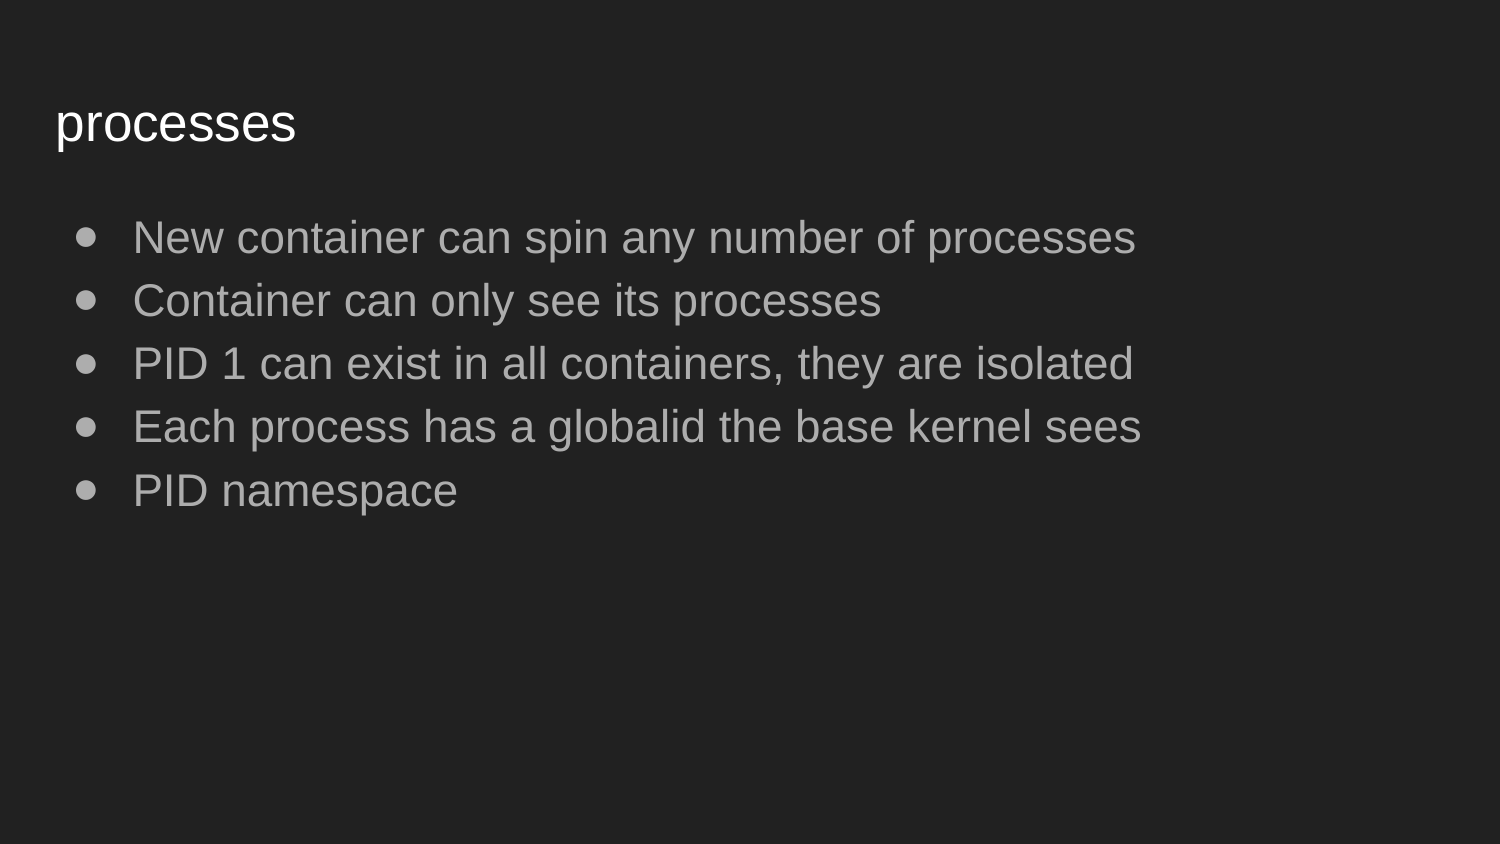

# processes
New container can spin any number of processes
Container can only see its processes
PID 1 can exist in all containers, they are isolated
Each process has a globalid the base kernel sees
PID namespace